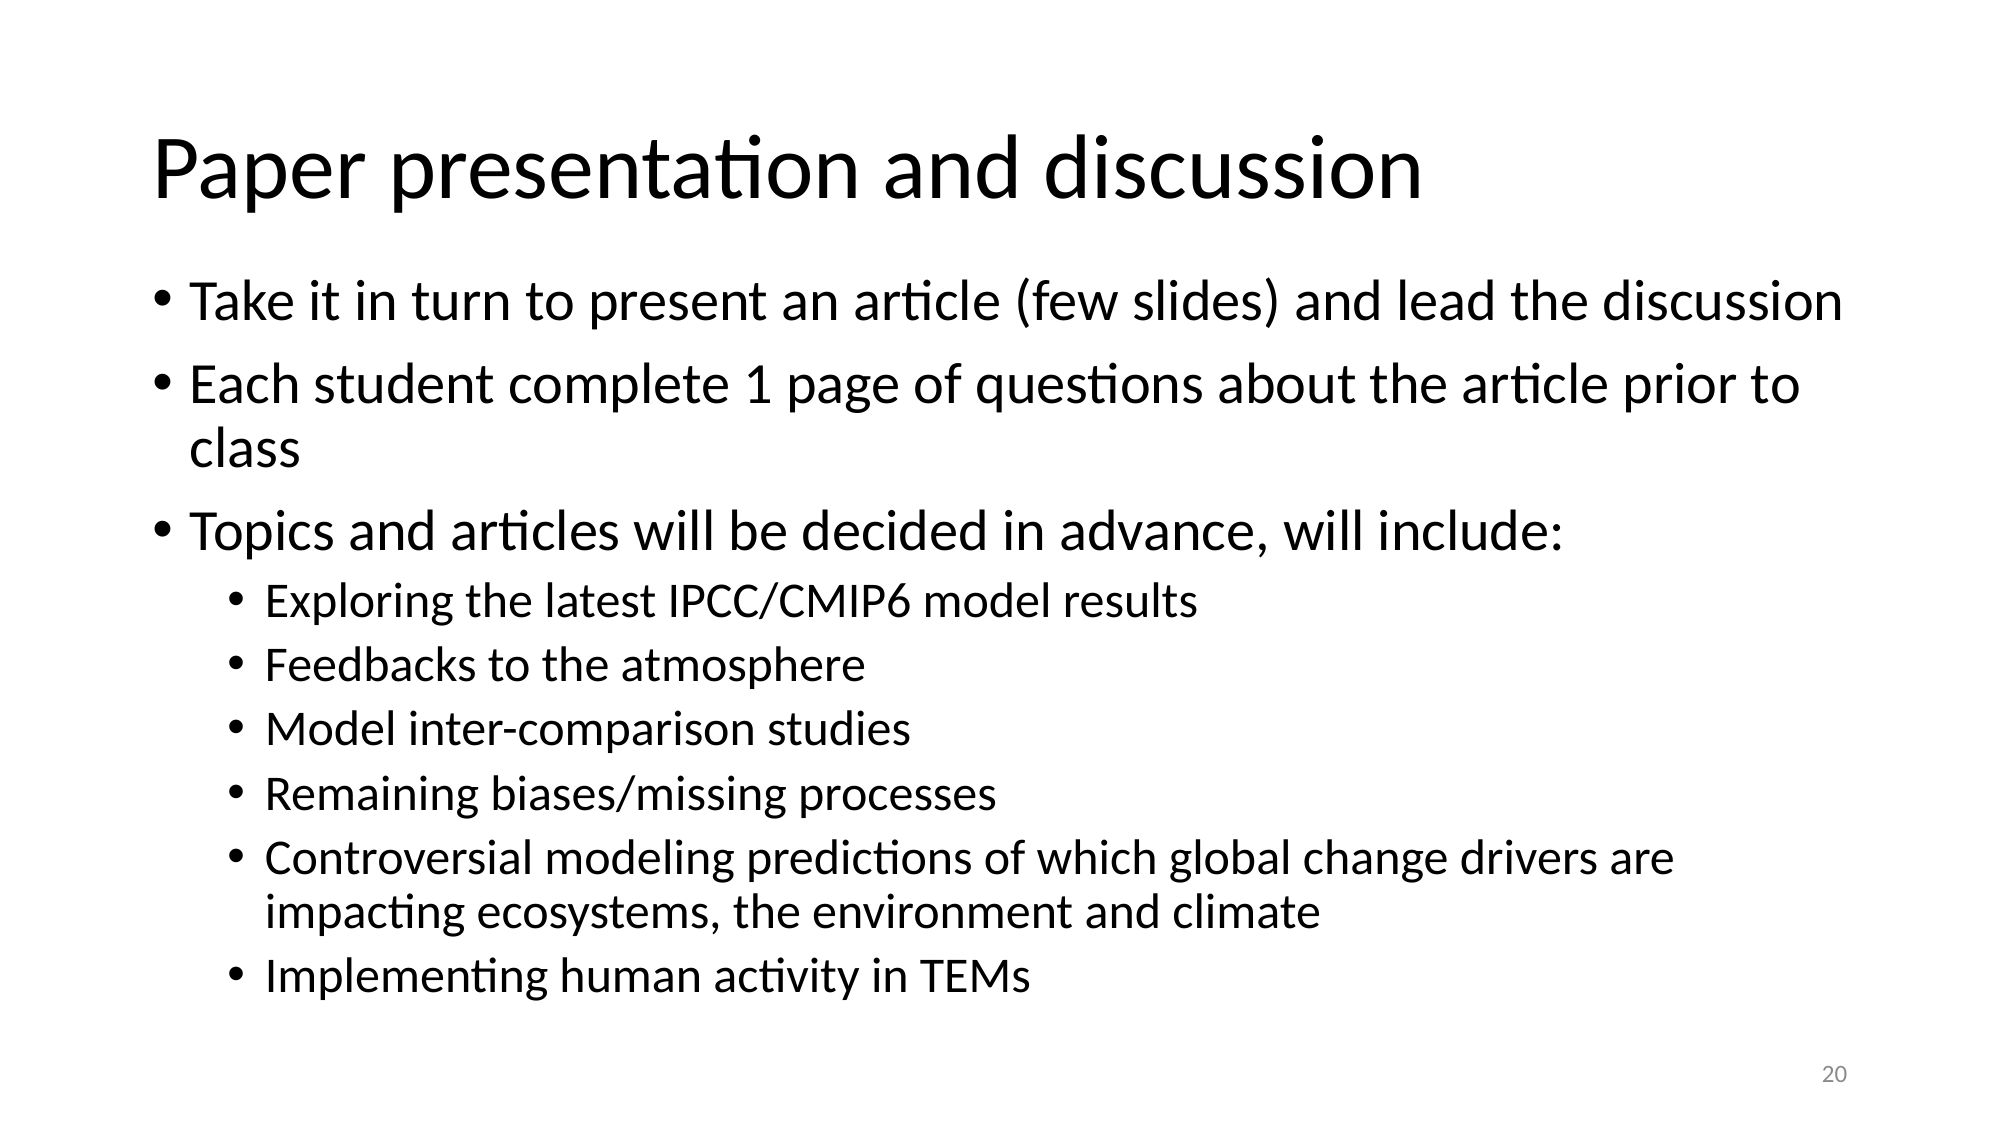

# Paper presentation and discussion
Take it in turn to present an article (few slides) and lead the discussion
Each student complete 1 page of questions about the article prior to class
Topics and articles will be decided in advance, will include:
Exploring the latest IPCC/CMIP6 model results
Feedbacks to the atmosphere
Model inter-comparison studies
Remaining biases/missing processes
Controversial modeling predictions of which global change drivers are impacting ecosystems, the environment and climate
Implementing human activity in TEMs

20